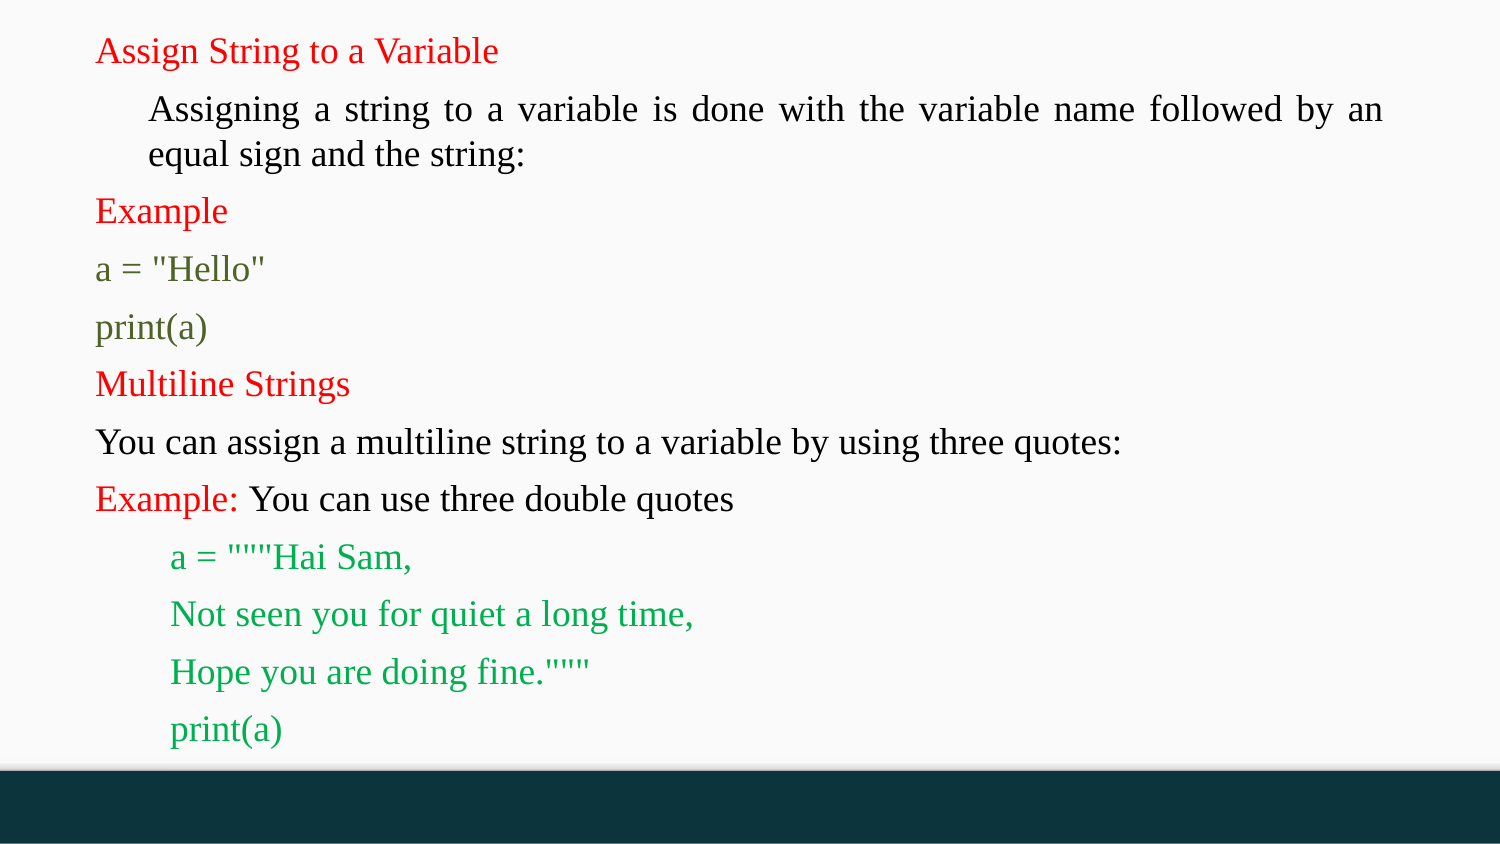

Assign String to a Variable
	Assigning a string to a variable is done with the variable name followed by an equal sign and the string:
Example
a = "Hello"
print(a)
Multiline Strings
You can assign a multiline string to a variable by using three quotes:
Example: You can use three double quotes
a = """Hai Sam,
Not seen you for quiet a long time,
Hope you are doing fine."""
print(a)